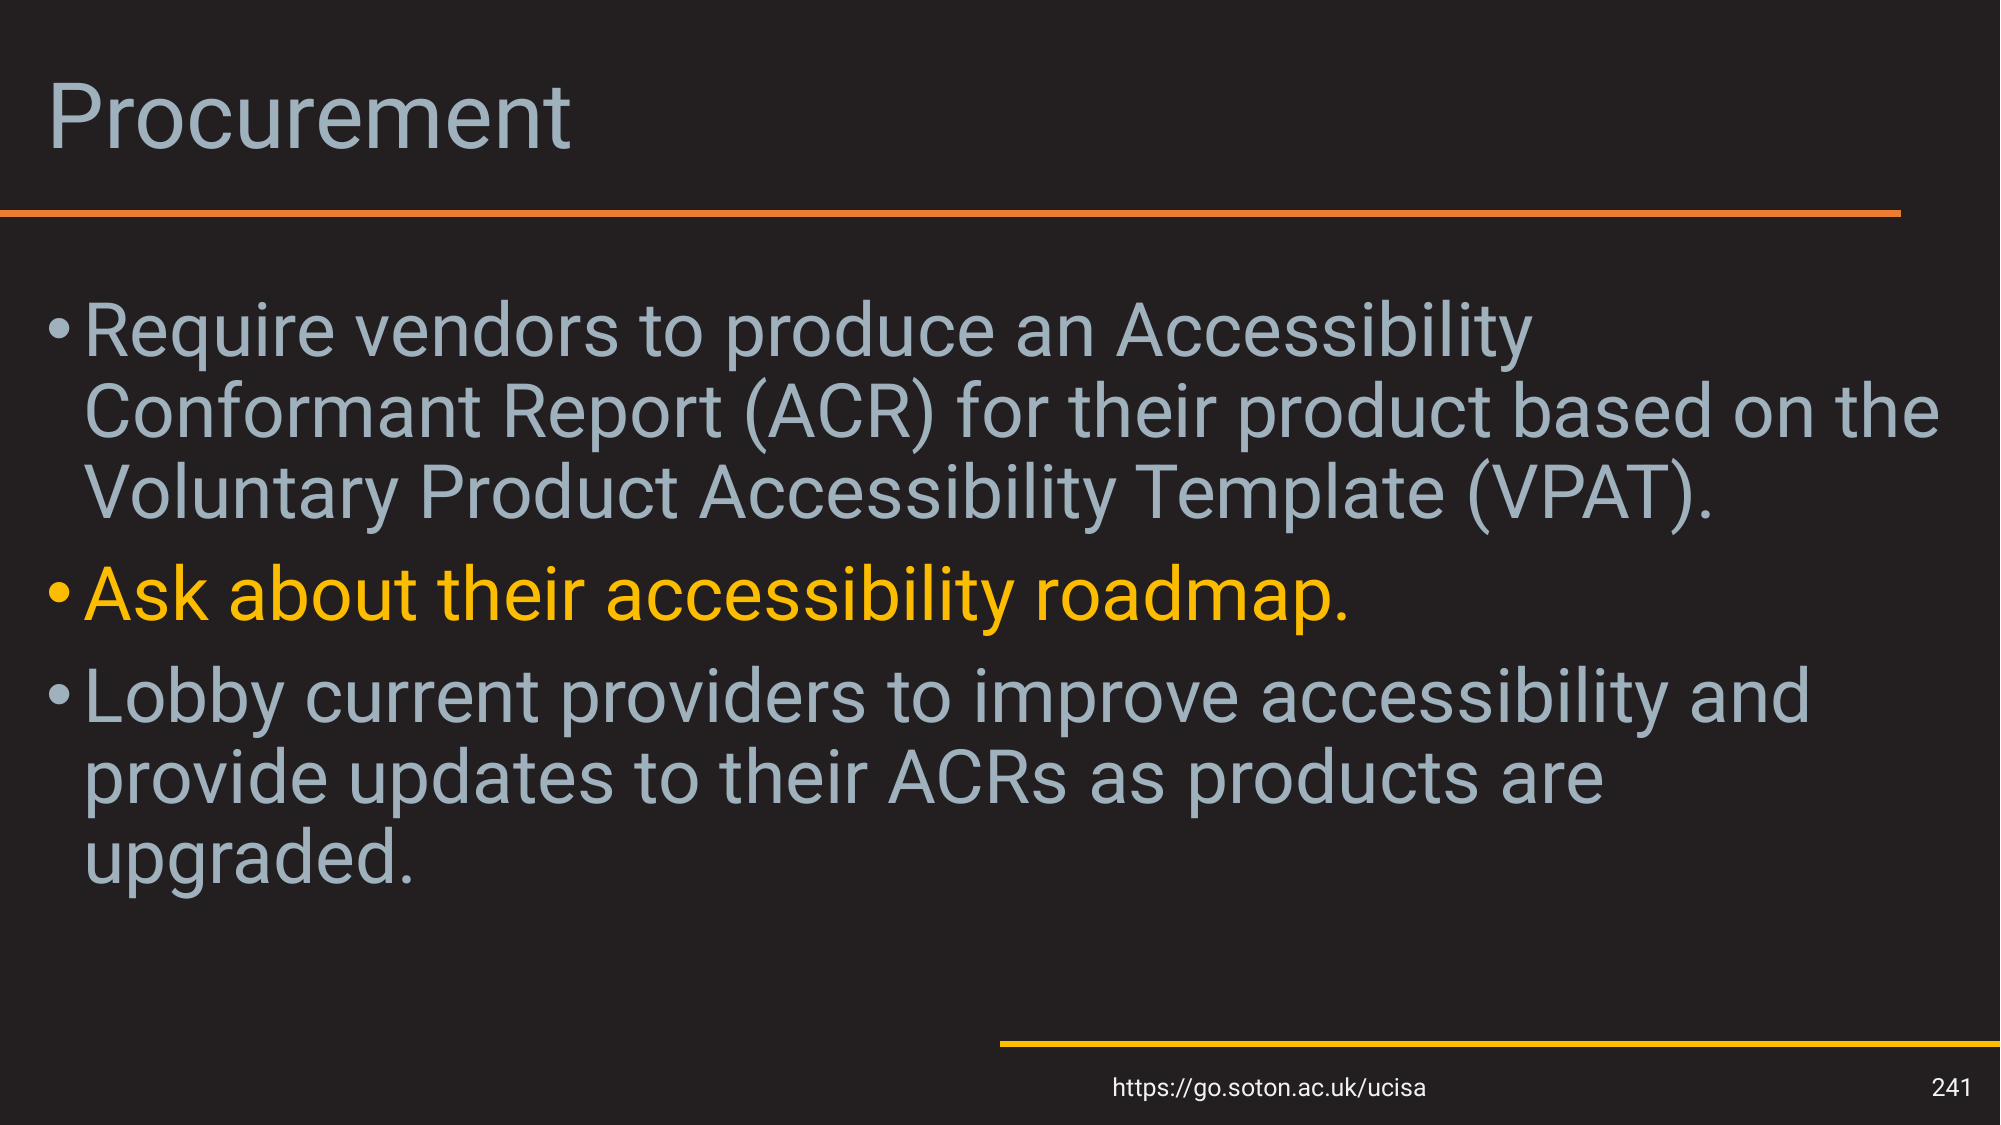

# Procurement 2
Require vendors to produce an Accessibility Conformant Report (ACR) for their product based on the Voluntary Product Accessibility Template (VPAT).
Ask about their accessibility roadmap.
Lobby current providers to improve accessibility and provide updates to their ACRs as products are upgraded.
241
https://go.soton.ac.uk/ucisa